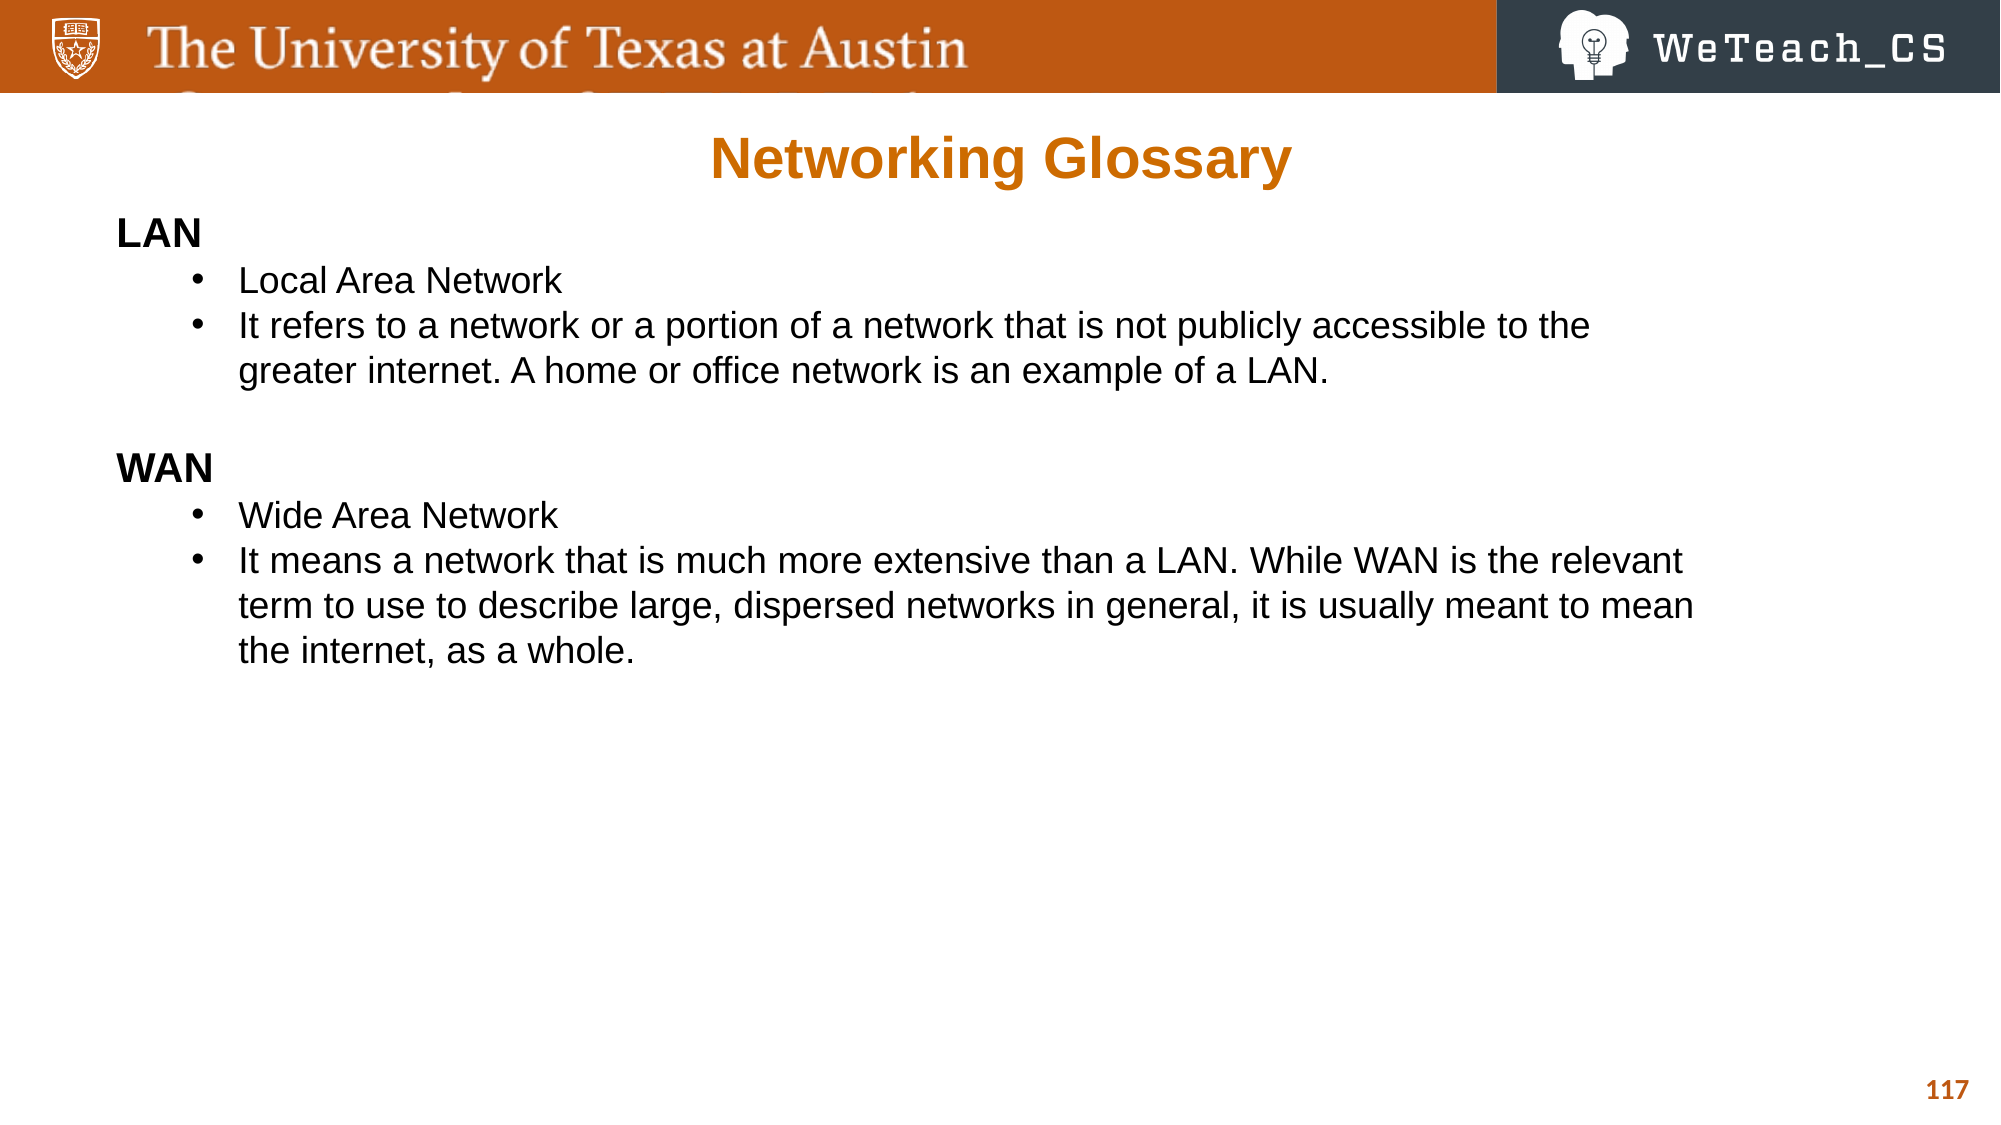

Networking Glossary
LAN
Local Area Network
It refers to a network or a portion of a network that is not publicly accessible to the greater internet. A home or office network is an example of a LAN.

WAN
Wide Area Network
It means a network that is much more extensive than a LAN. While WAN is the relevant term to use to describe large, dispersed networks in general, it is usually meant to mean the internet, as a whole.